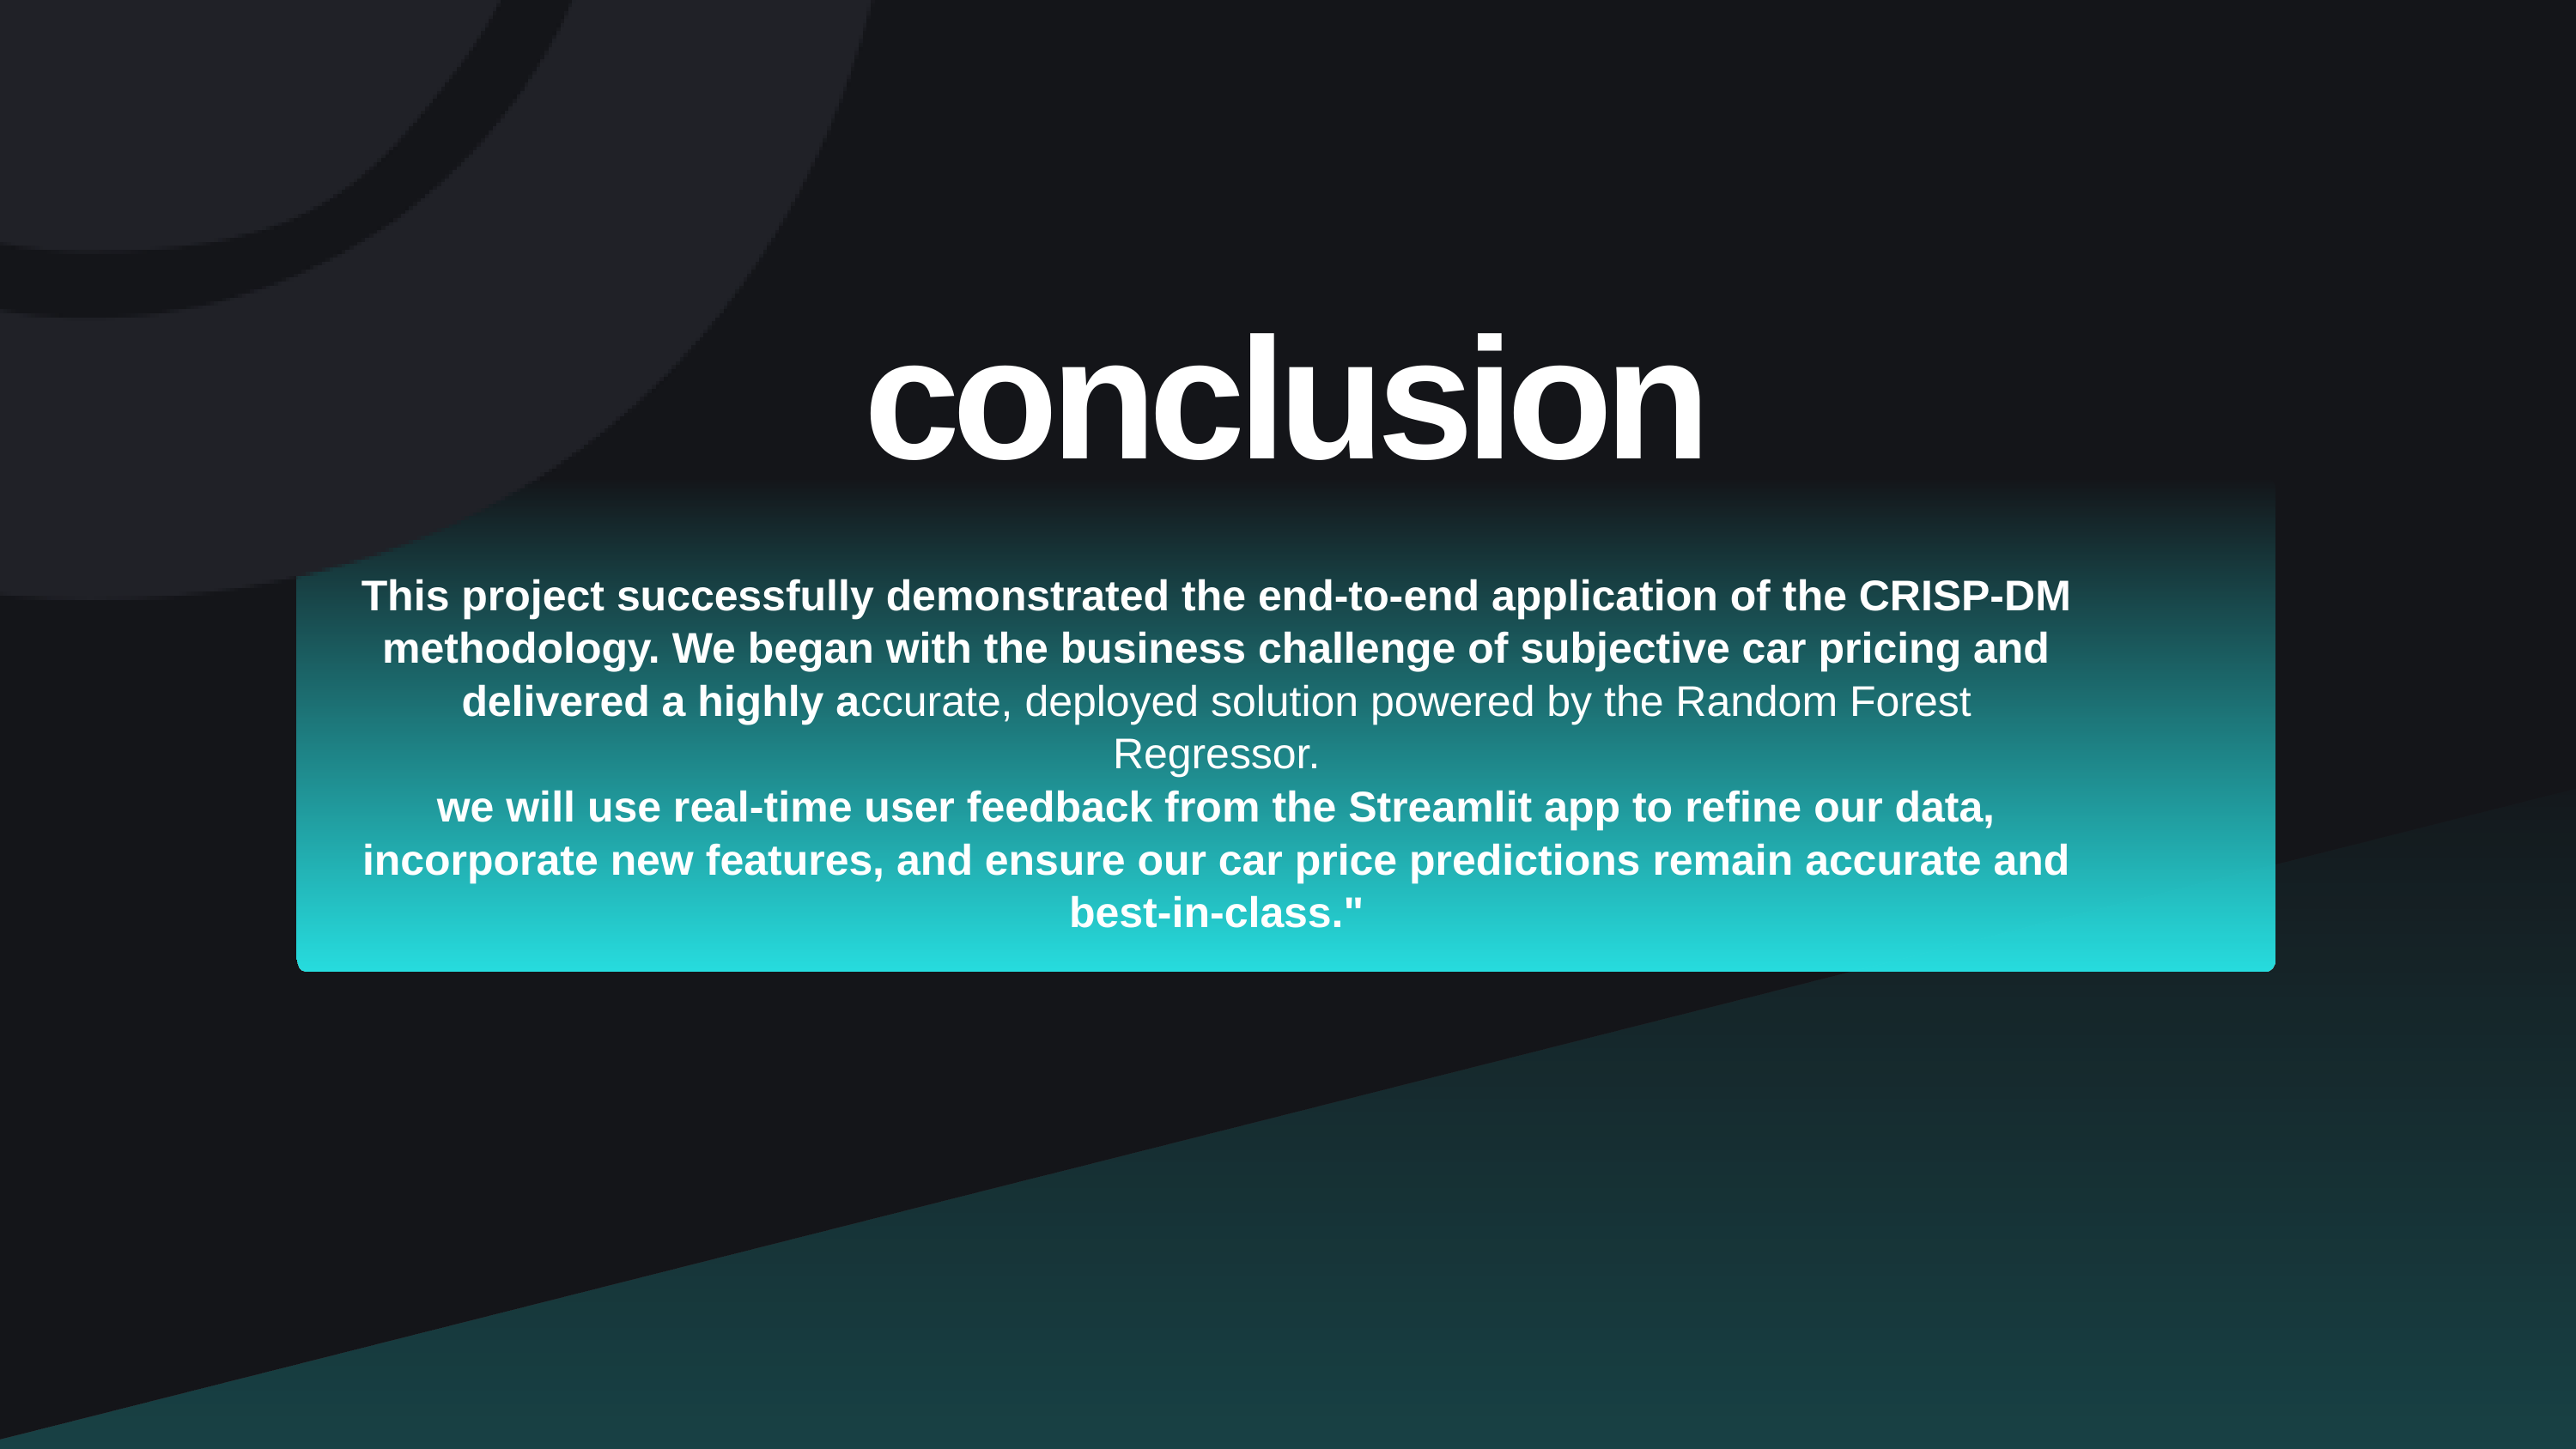

conclusion

This project successfully demonstrated the end-to-end application of the CRISP-DM methodology. We began with the business challenge of subjective car pricing and delivered a highly accurate, deployed solution powered by the Random Forest Regressor.
we will use real-time user feedback from the Streamlit app to refine our data, incorporate new features, and ensure our car price predictions remain accurate and best-in-class."